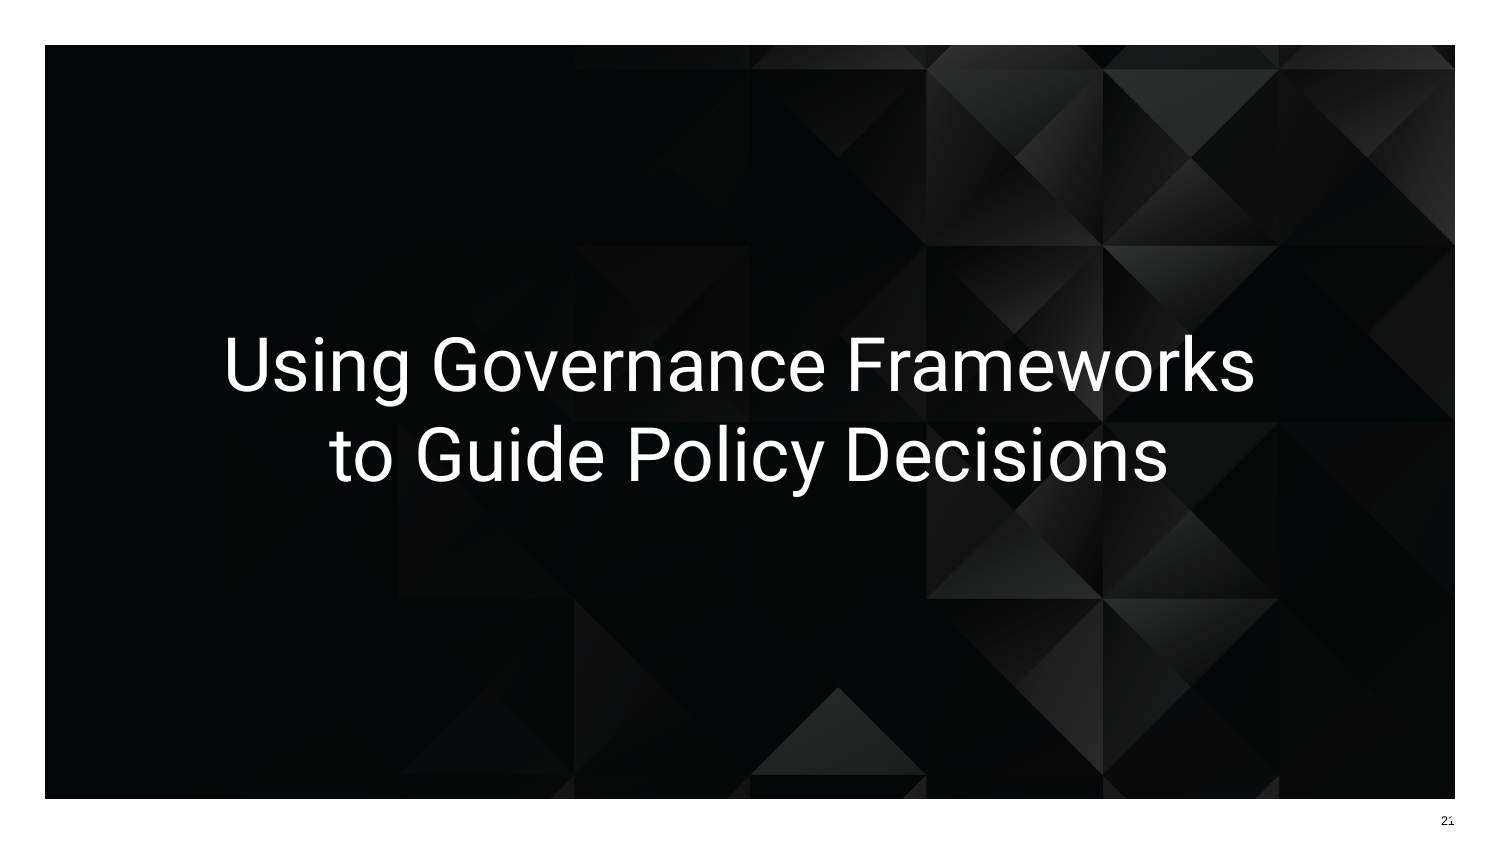

# Using Governance Frameworks
to Guide Policy Decisions

21
21